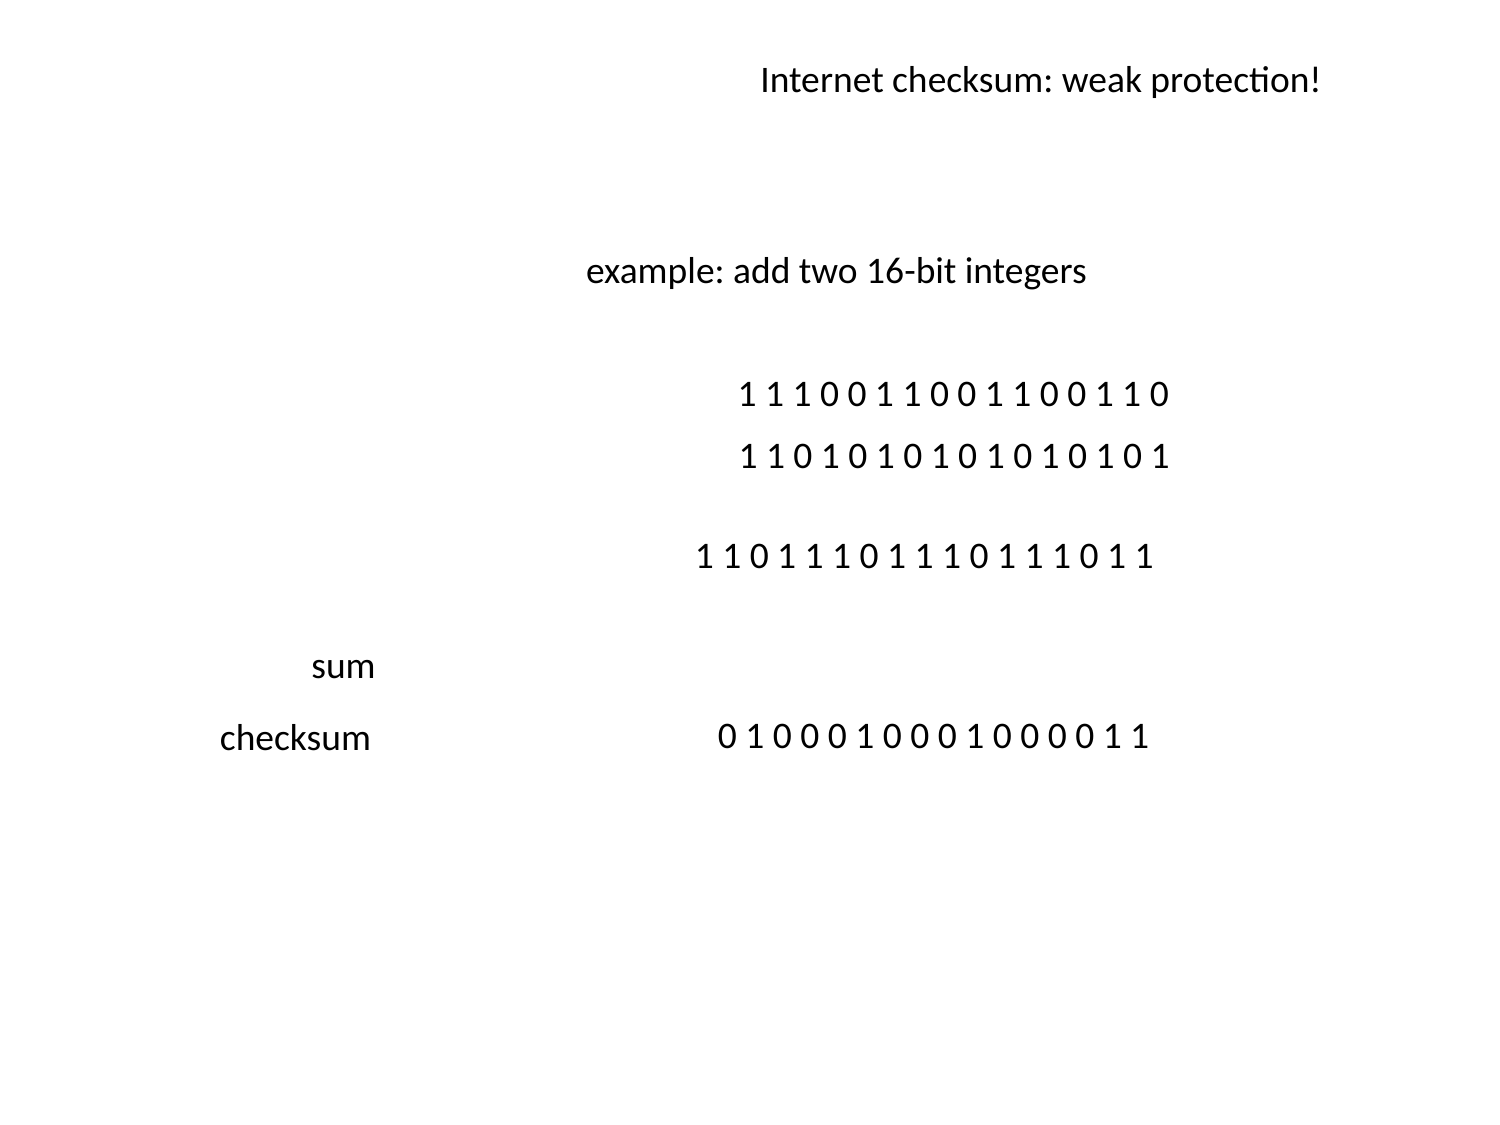

Internet checksum: weak protection!
example: add two 16-bit integers
1 1 1 0 0 1 1 0 0 1 1 0 0 1 1 0
1 1 0 1 0 1 0 1 0 1 0 1 0 1 0 1

1 1 0 1 1 1 0 1 1 1 0 1 1 1 0 1 1
sum
  0 1 0 0 0 1 0 0 0 1 0 0 0 0 1 1
checksum